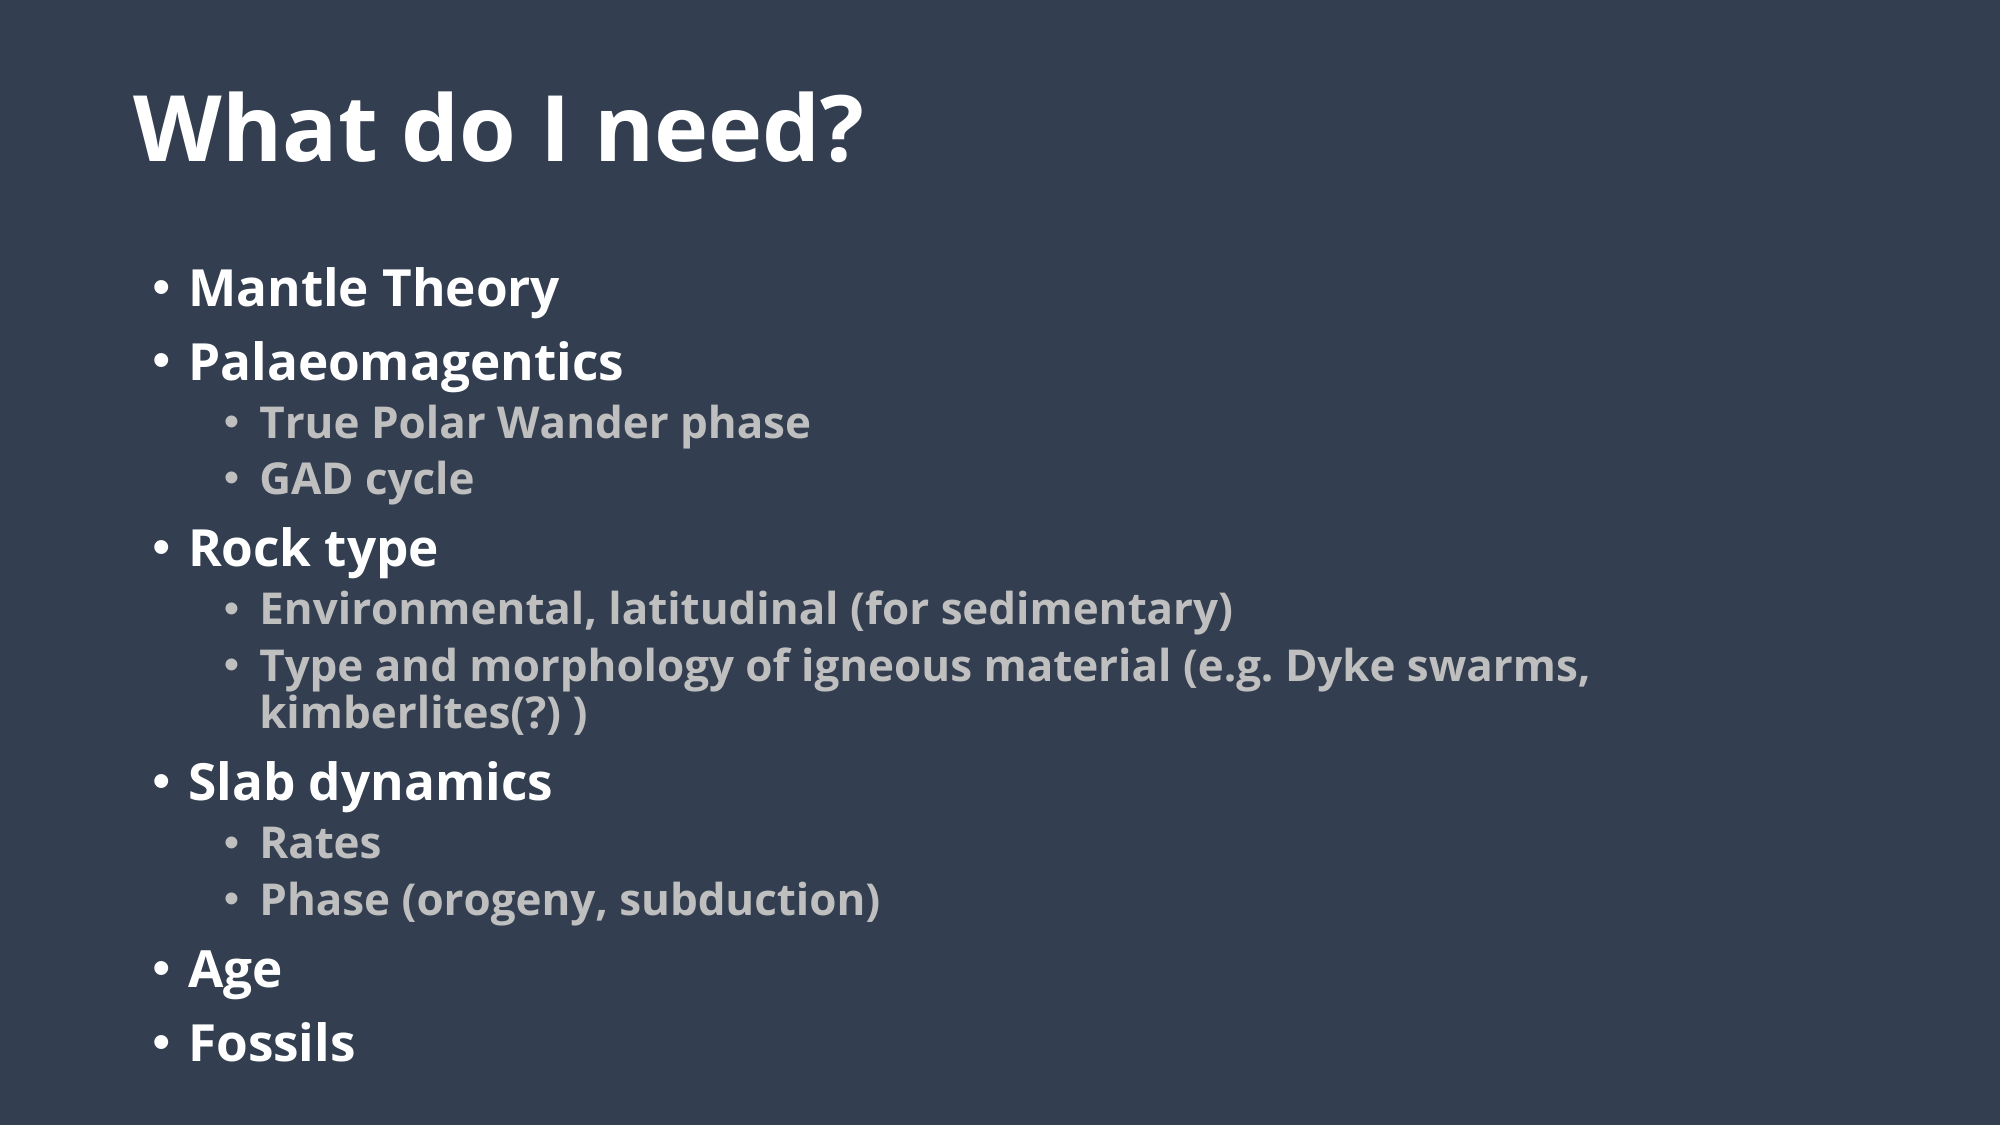

# What do I need?
Mantle Theory
Palaeomagentics
True Polar Wander phase
GAD cycle
Rock type
Environmental, latitudinal (for sedimentary)
Type and morphology of igneous material (e.g. Dyke swarms, kimberlites(?) )
Slab dynamics
Rates
Phase (orogeny, subduction)
Age
Fossils